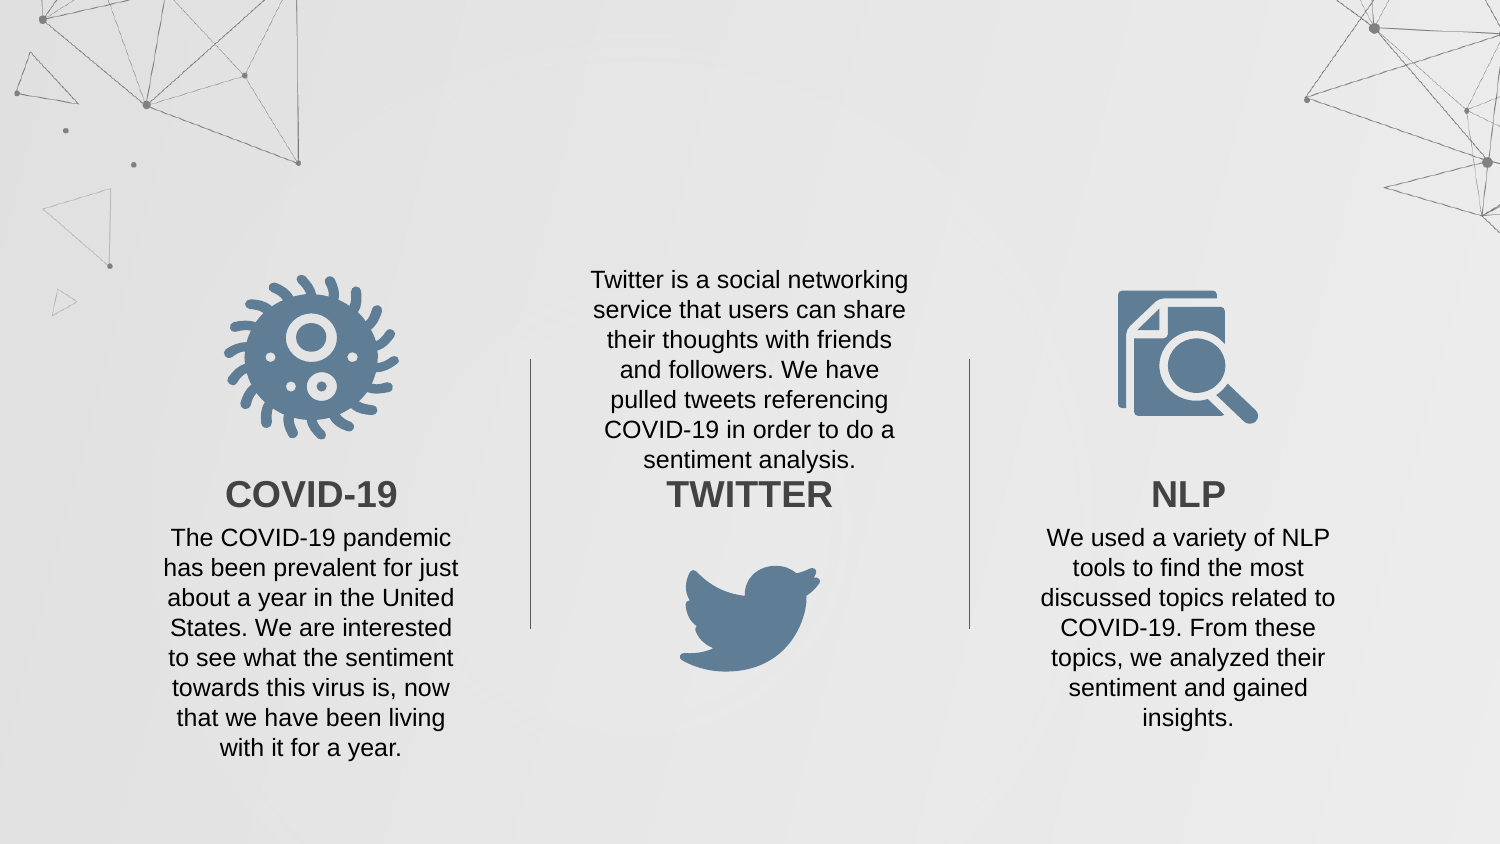

Twitter is a social networking service that users can share their thoughts with friends and followers. We have pulled tweets referencing COVID-19 in order to do a sentiment analysis.

# COVID-19
TWITTER
NLP
The COVID-19 pandemic has been prevalent for just about a year in the United States. We are interested to see what the sentiment towards this virus is, now that we have been living with it for a year.
We used a variety of NLP tools to find the most discussed topics related to COVID-19. From these topics, we analyzed their sentiment and gained insights.